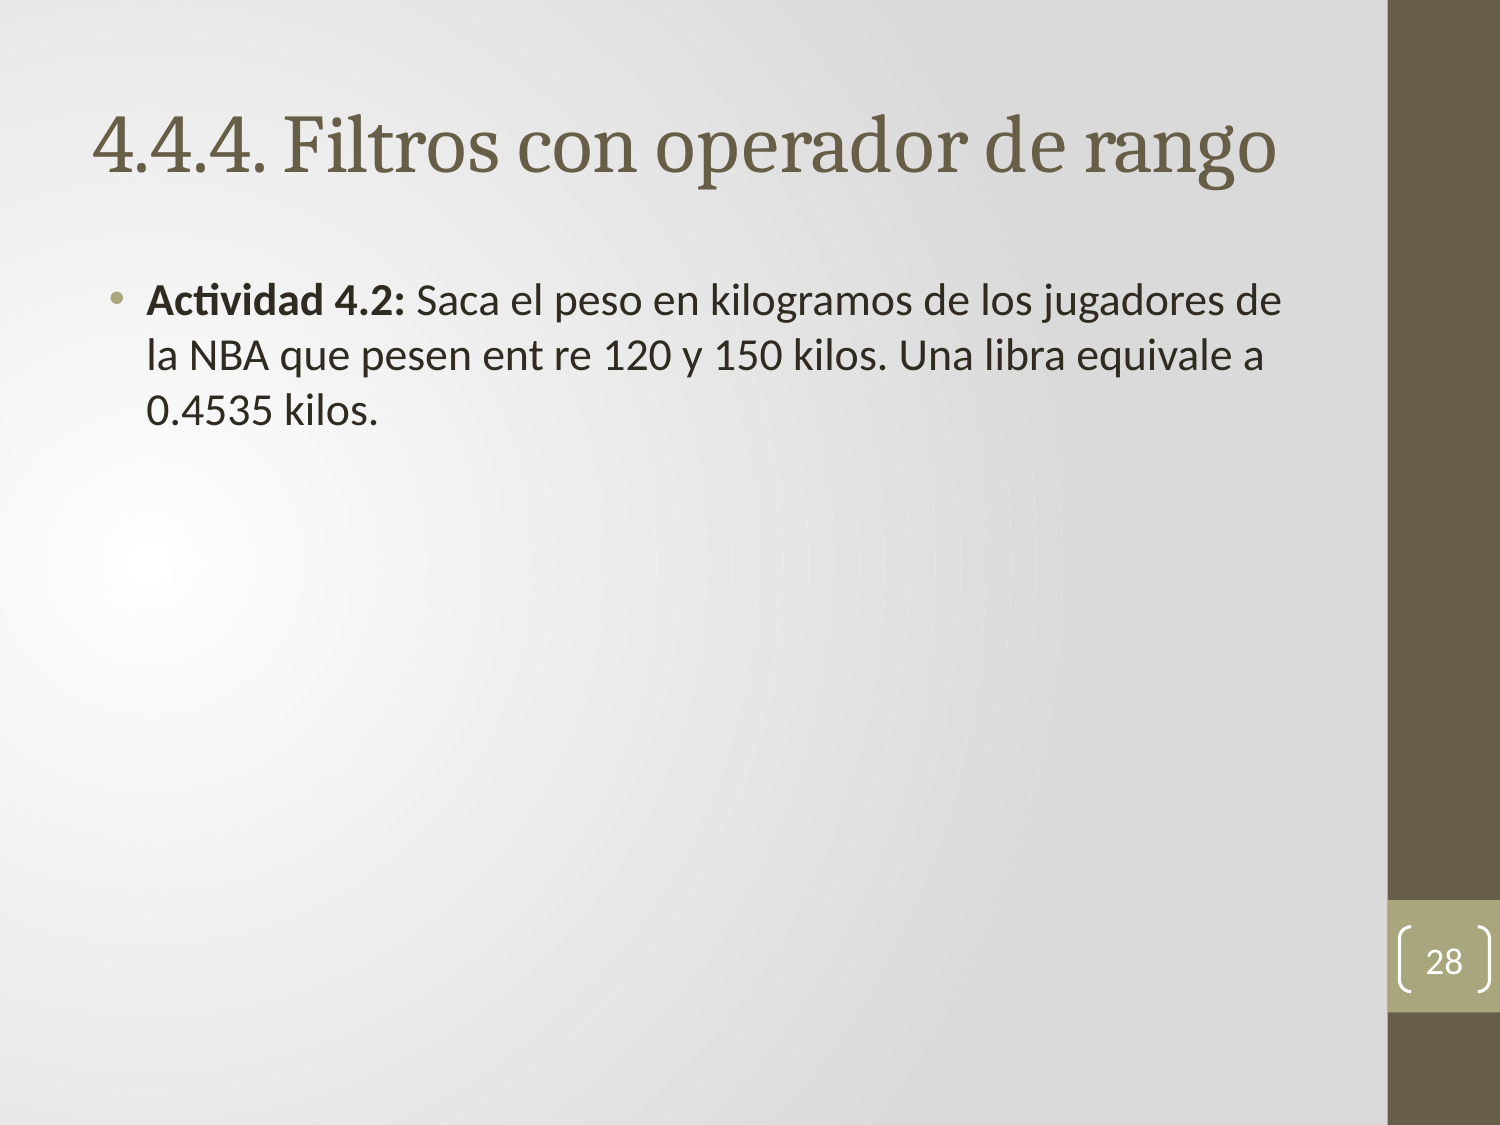

# 4.4.4. Filtros con operador de rango
Actividad 4.2: Saca el peso en kilogramos de los jugadores de la NBA que pesen ent re 120 y 150 kilos. Una libra equivale a 0.4535 kilos.
28